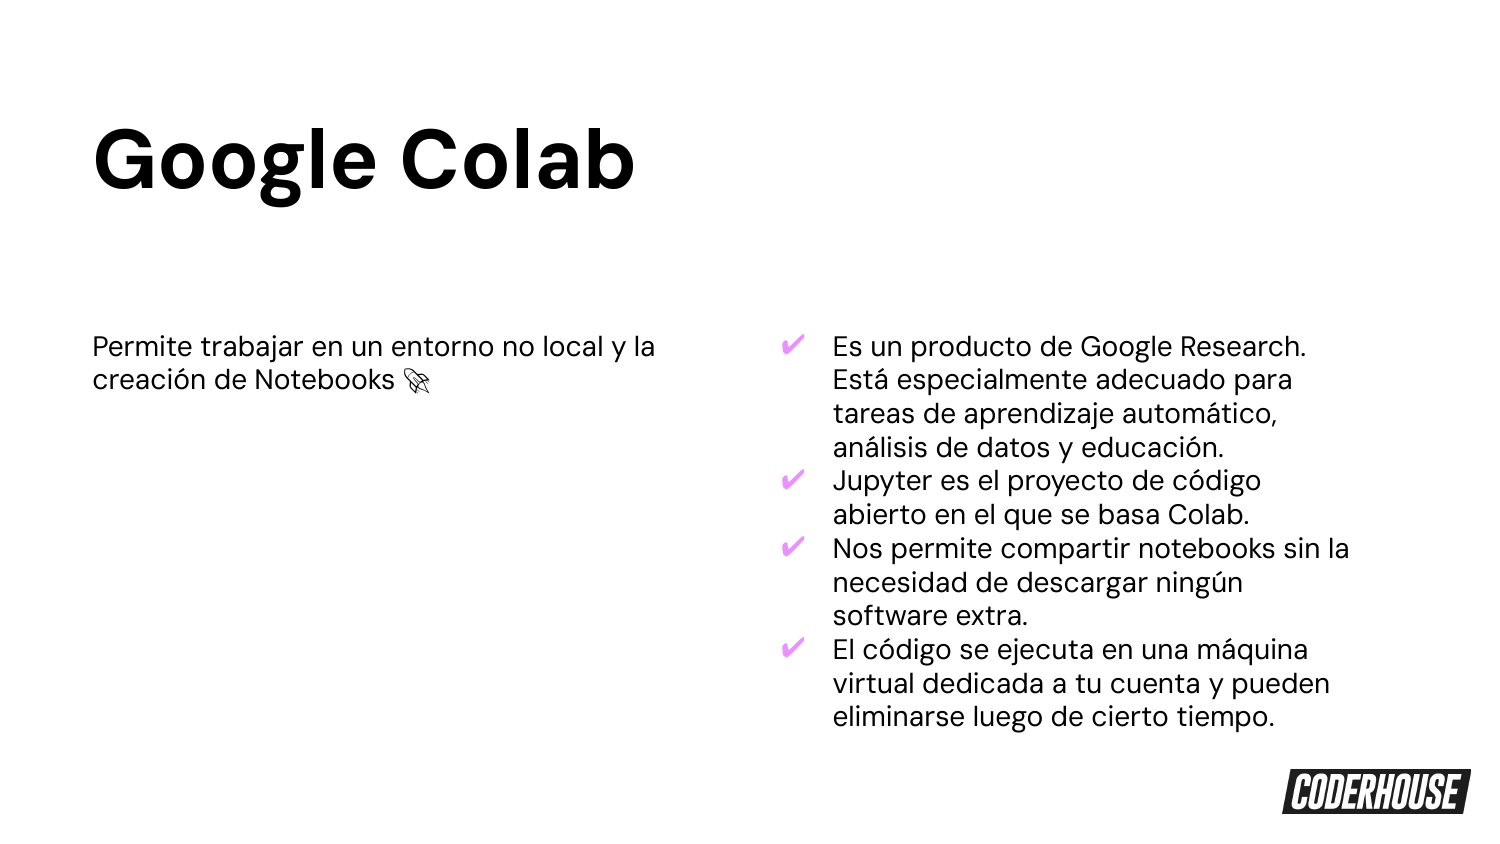

Google Colab

Permite trabajar en un entorno no local y la creación de Notebooks 🚀

Es un producto de Google Research. Está especialmente adecuado para tareas de aprendizaje automático, análisis de datos y educación.
Jupyter es el proyecto de código abierto en el que se basa Colab.
Nos permite compartir notebooks sin la necesidad de descargar ningún software extra.
El código se ejecuta en una máquina virtual dedicada a tu cuenta y pueden eliminarse luego de cierto tiempo.